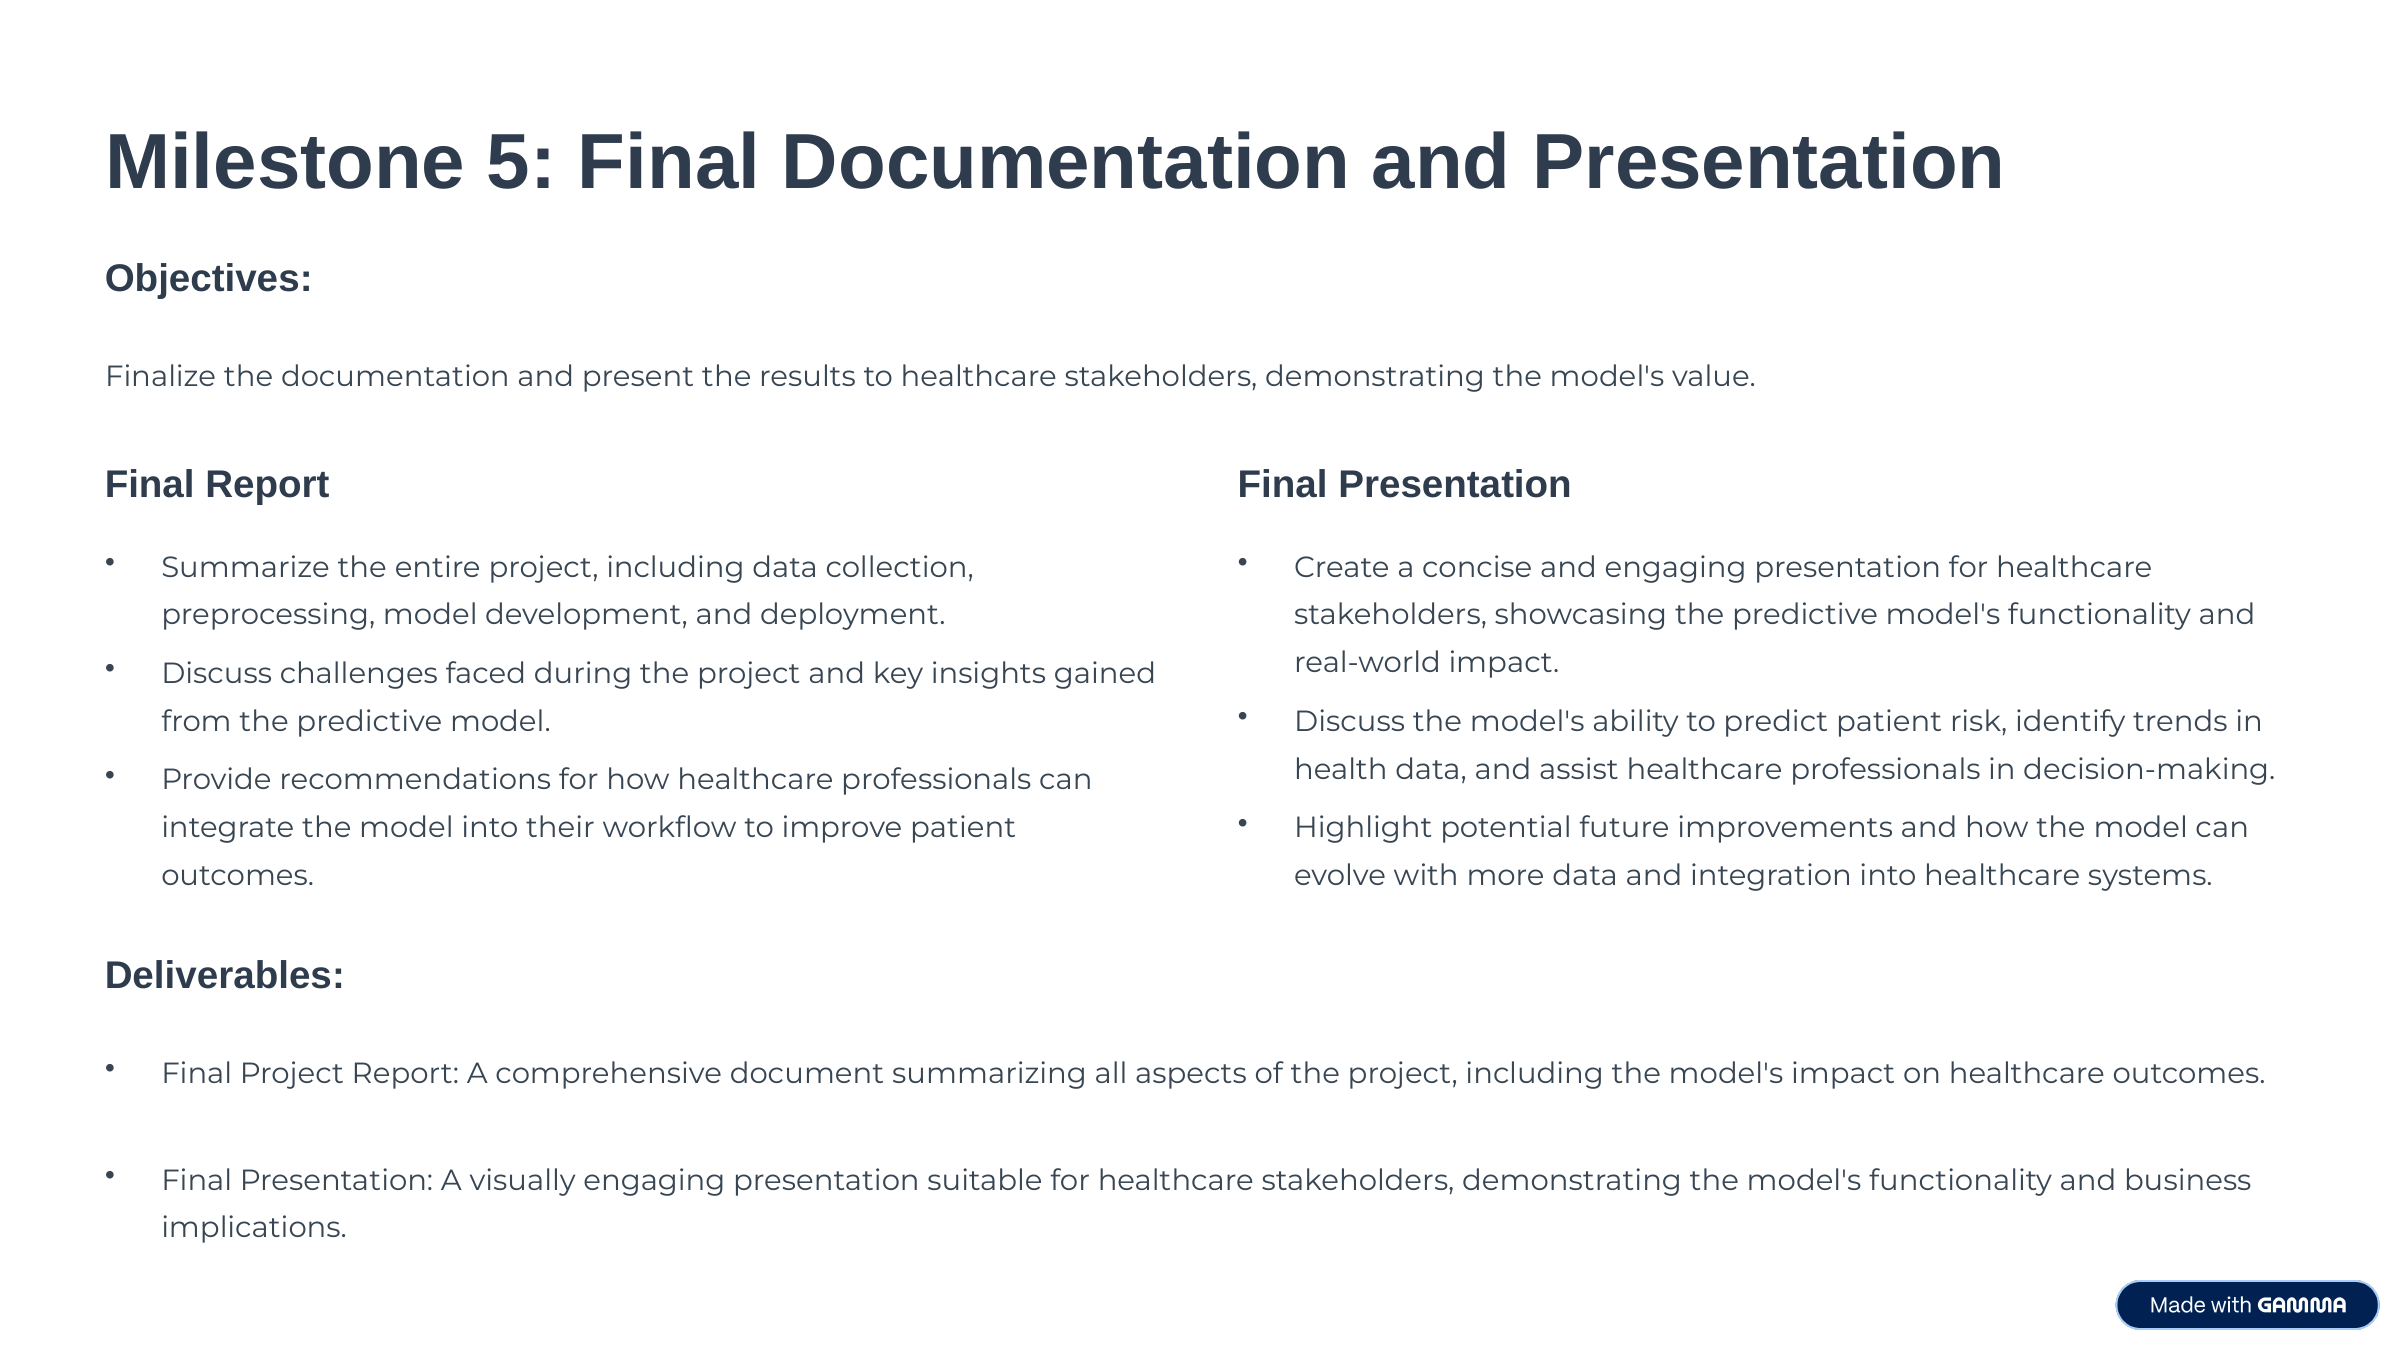

Milestone 5: Final Documentation and Presentation
Objectives:
Finalize the documentation and present the results to healthcare stakeholders, demonstrating the model's value.
Final Report
Final Presentation
Summarize the entire project, including data collection, preprocessing, model development, and deployment.
Create a concise and engaging presentation for healthcare stakeholders, showcasing the predictive model's functionality and real-world impact.
Discuss challenges faced during the project and key insights gained from the predictive model.
Discuss the model's ability to predict patient risk, identify trends in health data, and assist healthcare professionals in decision-making.
Provide recommendations for how healthcare professionals can integrate the model into their workflow to improve patient outcomes.
Highlight potential future improvements and how the model can evolve with more data and integration into healthcare systems.
Deliverables:
Final Project Report: A comprehensive document summarizing all aspects of the project, including the model's impact on healthcare outcomes.
Final Presentation: A visually engaging presentation suitable for healthcare stakeholders, demonstrating the model's functionality and business implications.